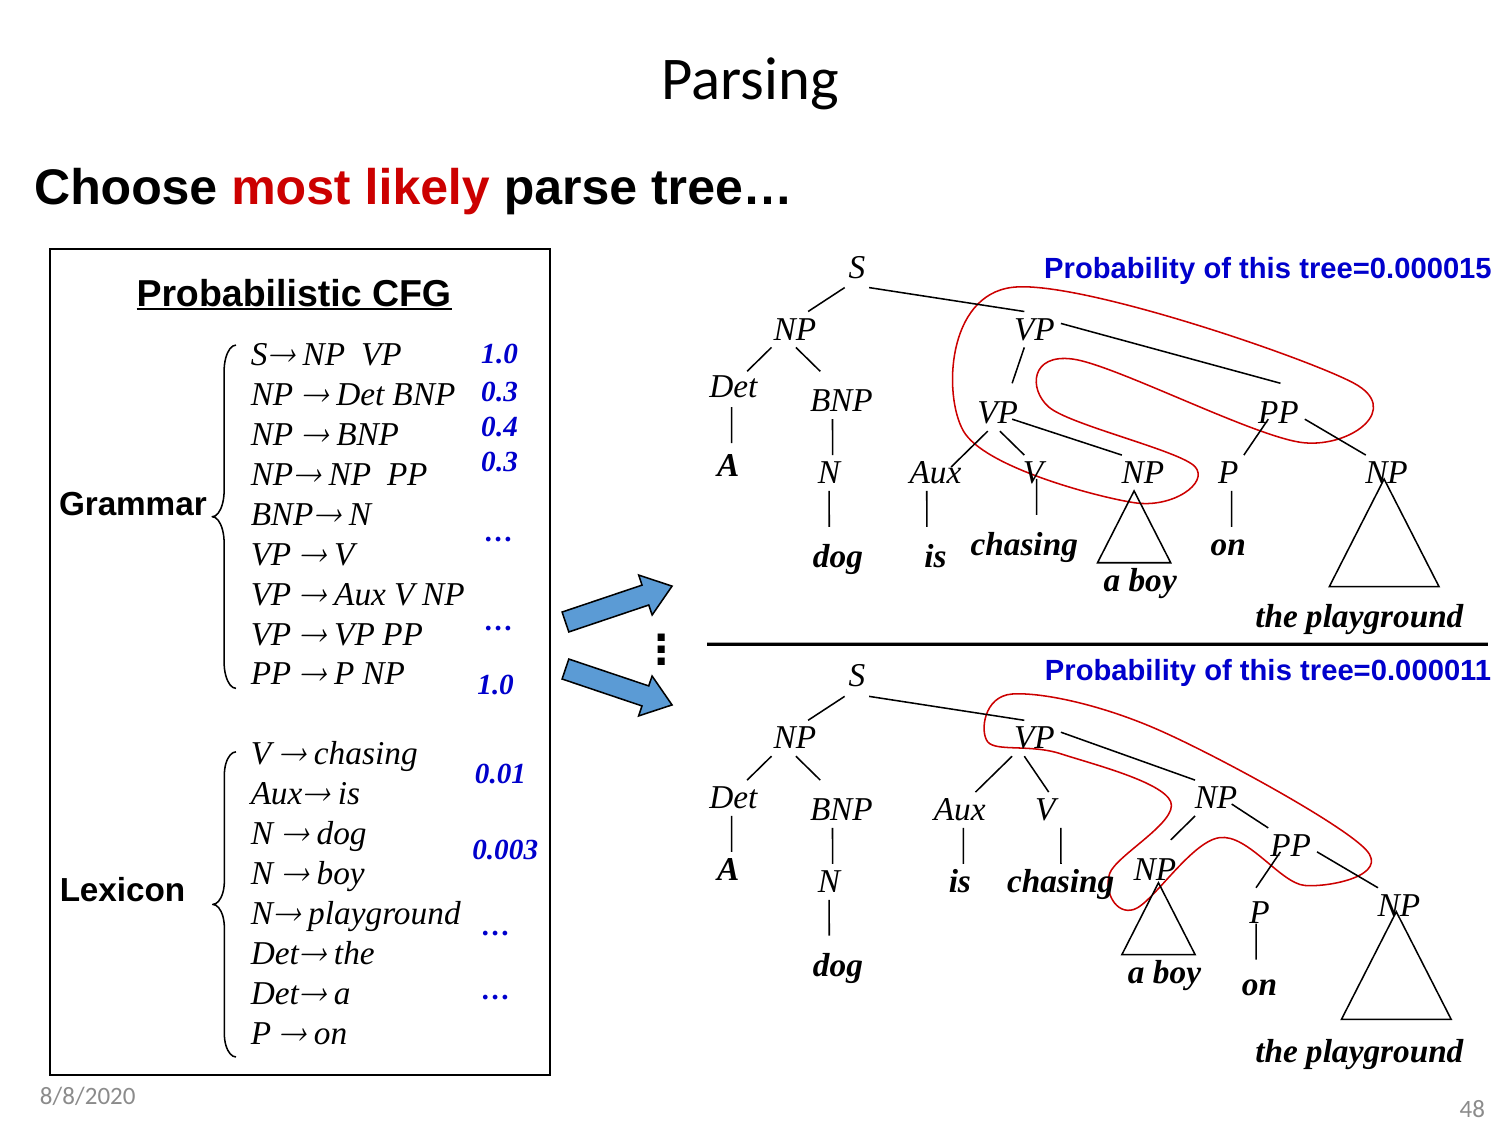

# Parsing
Choose most likely parse tree…
S
Probability of this tree=0.000015

NP
VP

Det
BNP
VP
PP

A
N
Aux
V
NP
P
NP

chasing
on
dog
is
a boy
.
.
.
the playground
Probability of this tree=0.000011
S

NP
VP

Det
NP
BNP
Aux
V

PP

A
NP
N
is
chasing

NP

P

dog
a boy
on
the playground

Probabilistic CFG
S→ NP  VP
NP → Det BNP
NP → BNP
NP→ NP  PP
BNP→ N
VP → V
VP → Aux V NP
VP → VP PP
PP → P NP

V → chasing
Aux→ is
N → dog
N → boy
N→ playground
Det→ the
Det→ a
P → on
1.0

0.3
0.4
0.3
Grammar
…
…
1.0
0.01

0.003
Lexicon
…
…

8/8/2020
48